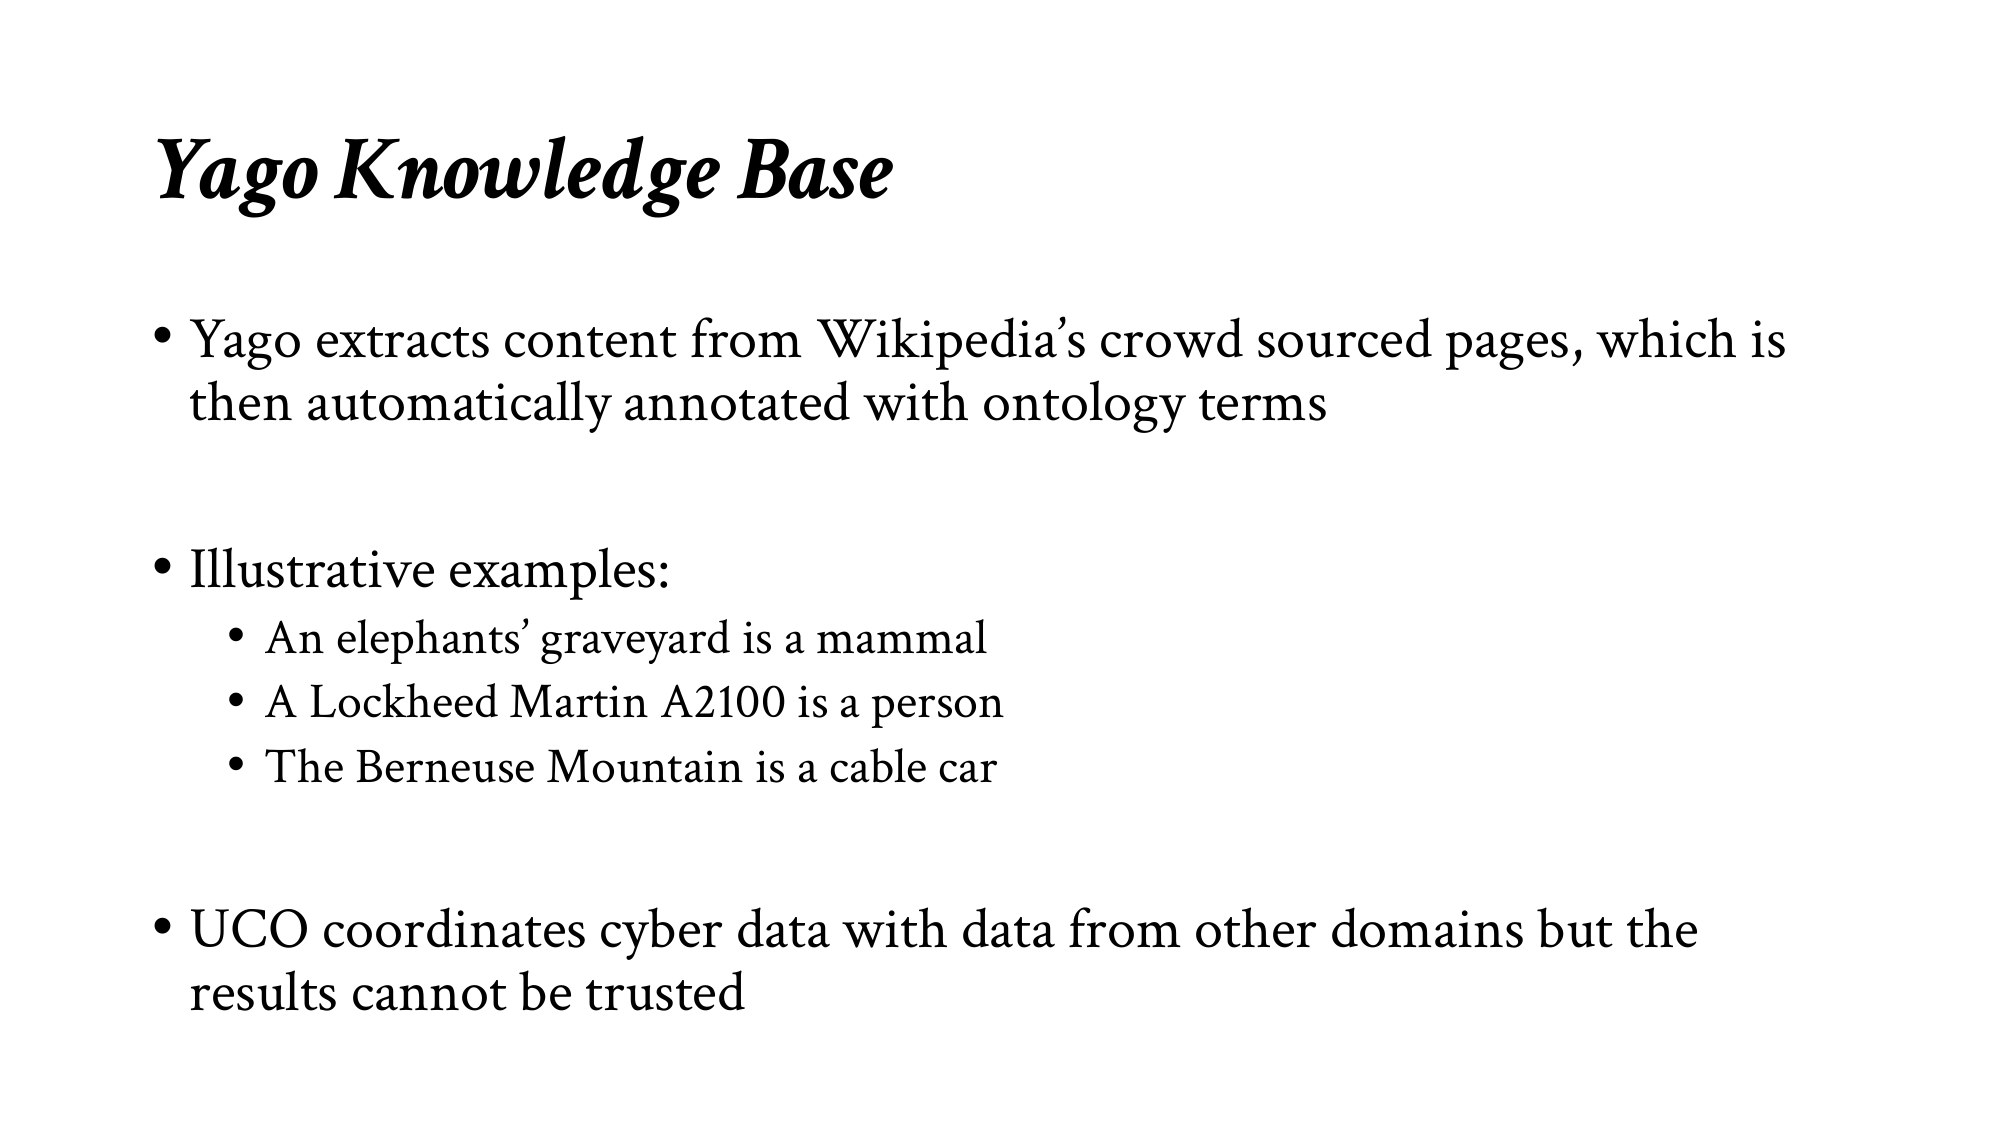

# Yago Knowledge Base
Yago extracts content from Wikipedia’s crowd sourced pages, which is then automatically annotated with ontology terms

Illustrative examples:
An elephants’ graveyard is a mammal
A Lockheed Martin A2100 is a person
The Berneuse Mountain is a cable car

UCO coordinates cyber data with data from other domains but the results cannot be trusted